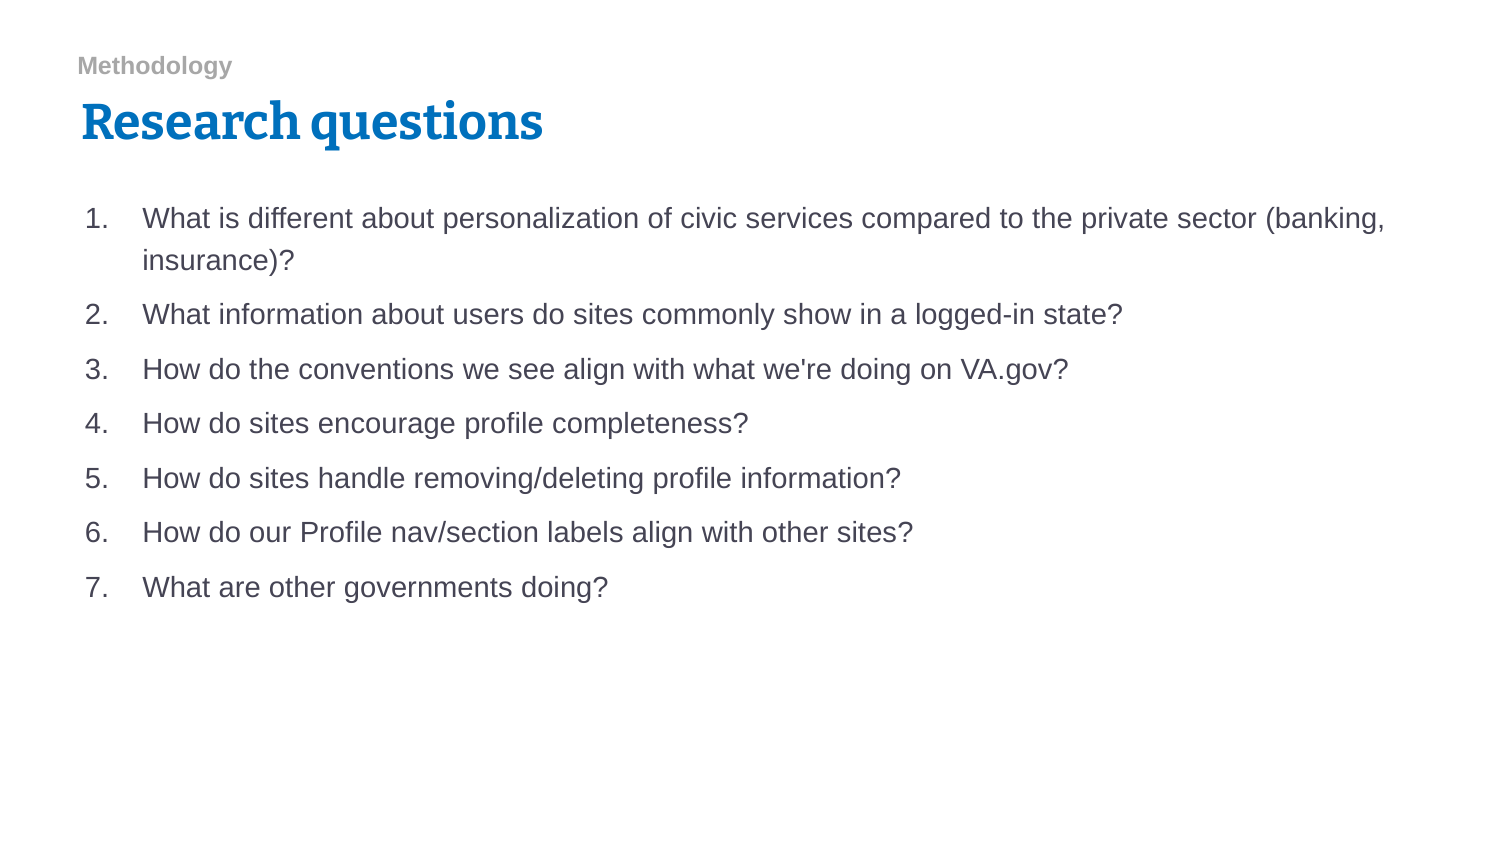

Methodology
# Research questions
What is different about personalization of civic services compared to the private sector (banking, insurance)?
What information about users do sites commonly show in a logged-in state?
How do the conventions we see align with what we're doing on VA.gov?
How do sites encourage profile completeness?
How do sites handle removing/deleting profile information?
How do our Profile nav/section labels align with other sites?
What are other governments doing?